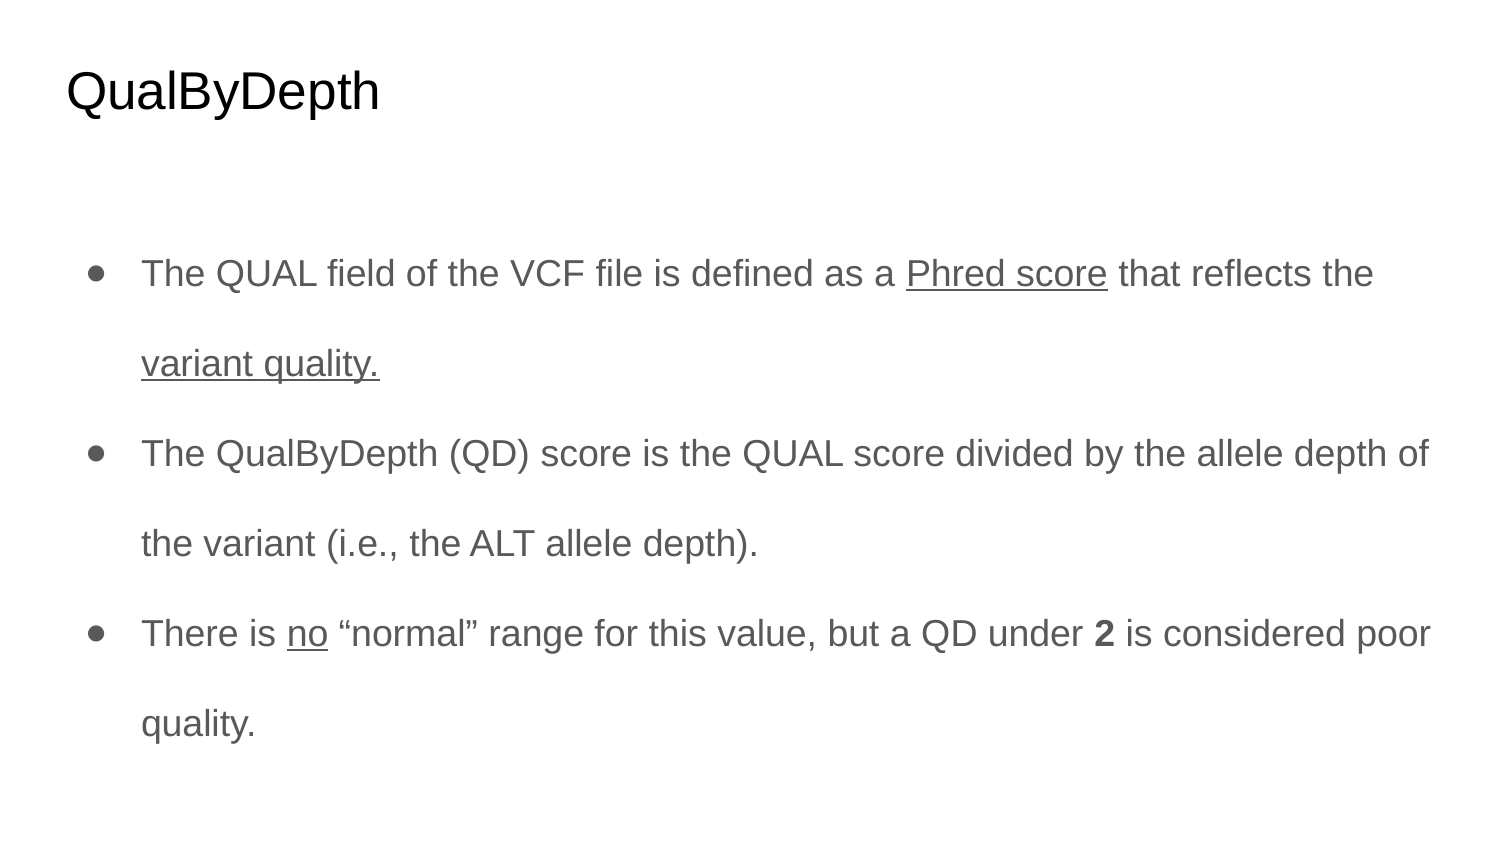

# QualByDepth
The QUAL field of the VCF file is defined as a Phred score that reflects the variant quality.
The QualByDepth (QD) score is the QUAL score divided by the allele depth of the variant (i.e., the ALT allele depth).
There is no “normal” range for this value, but a QD under 2 is considered poor quality.